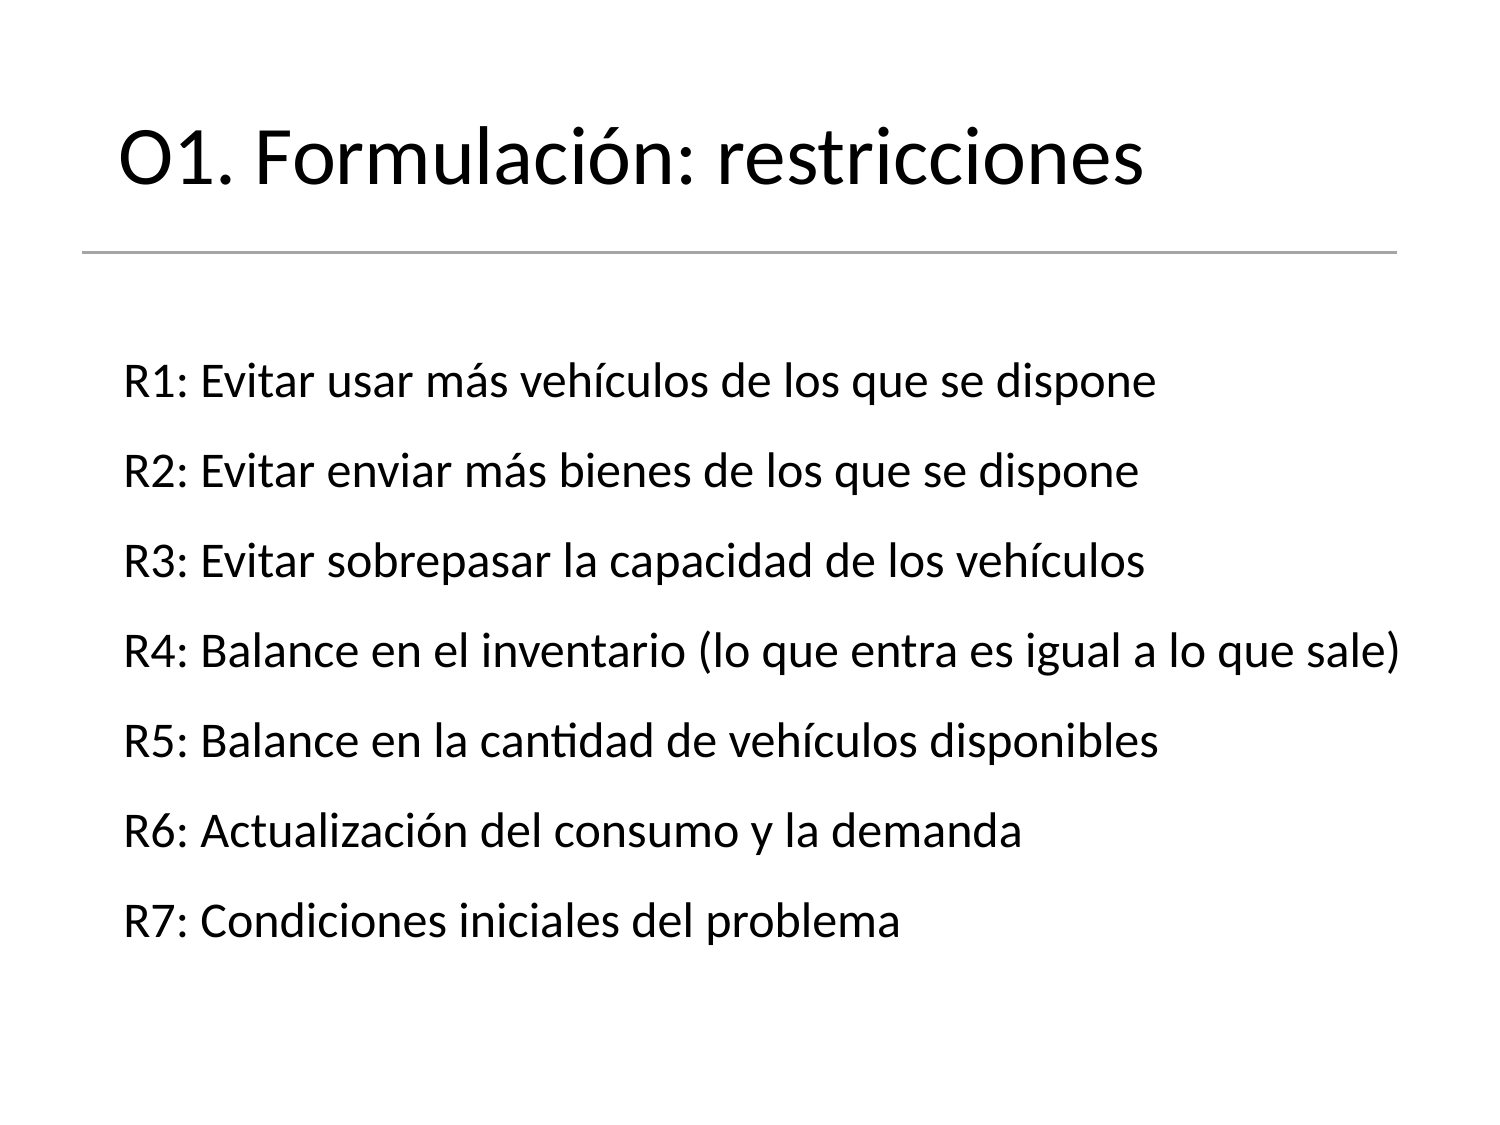

# O1. Formulación: restricciones
R1: Evitar usar más vehículos de los que se dispone
R2: Evitar enviar más bienes de los que se dispone
R3: Evitar sobrepasar la capacidad de los vehículos
R4: Balance en el inventario (lo que entra es igual a lo que sale)
R5: Balance en la cantidad de vehículos disponibles
R6: Actualización del consumo y la demanda
R7: Condiciones iniciales del problema